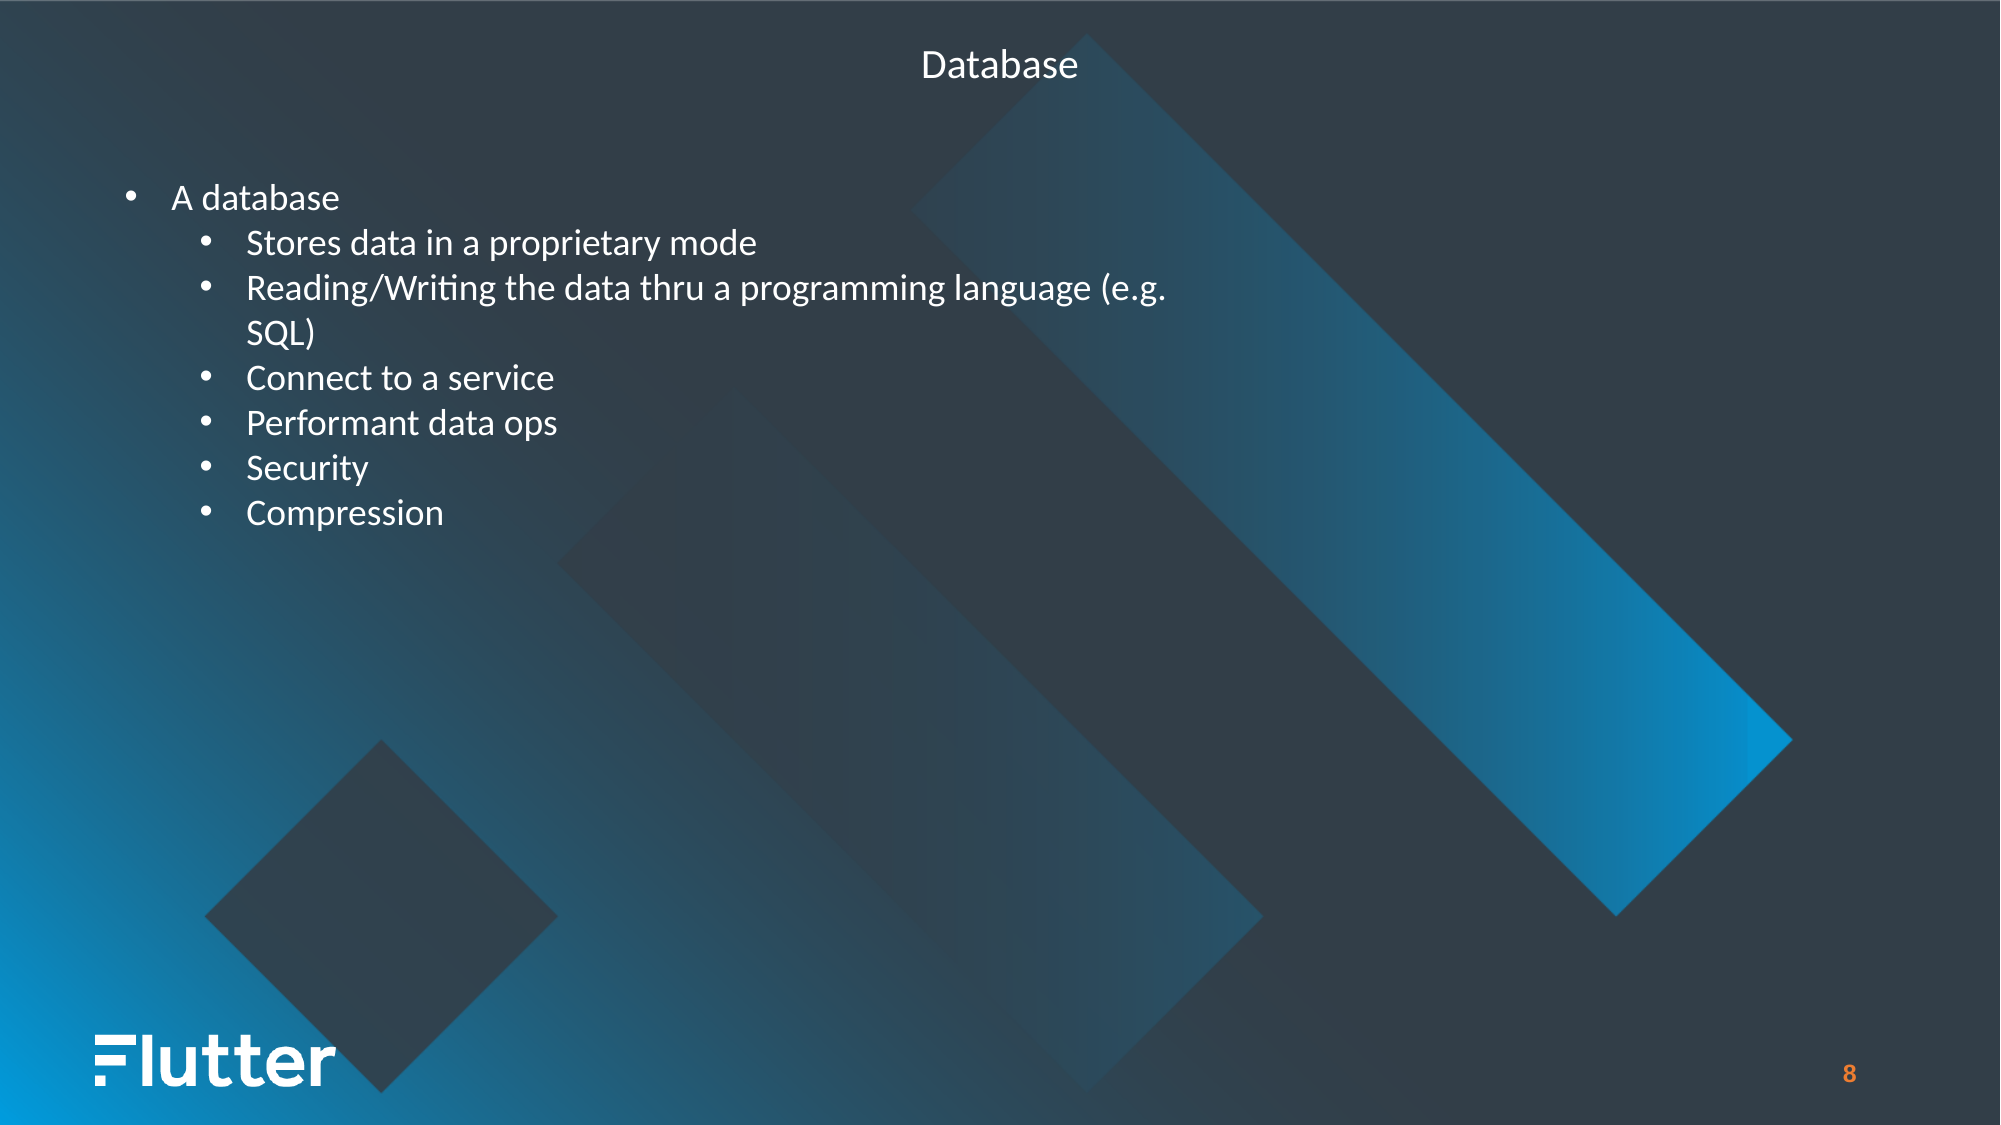

Database
A database
Stores data in a proprietary mode
Reading/Writing the data thru a programming language (e.g. SQL)
Connect to a service
Performant data ops
Security
Compression